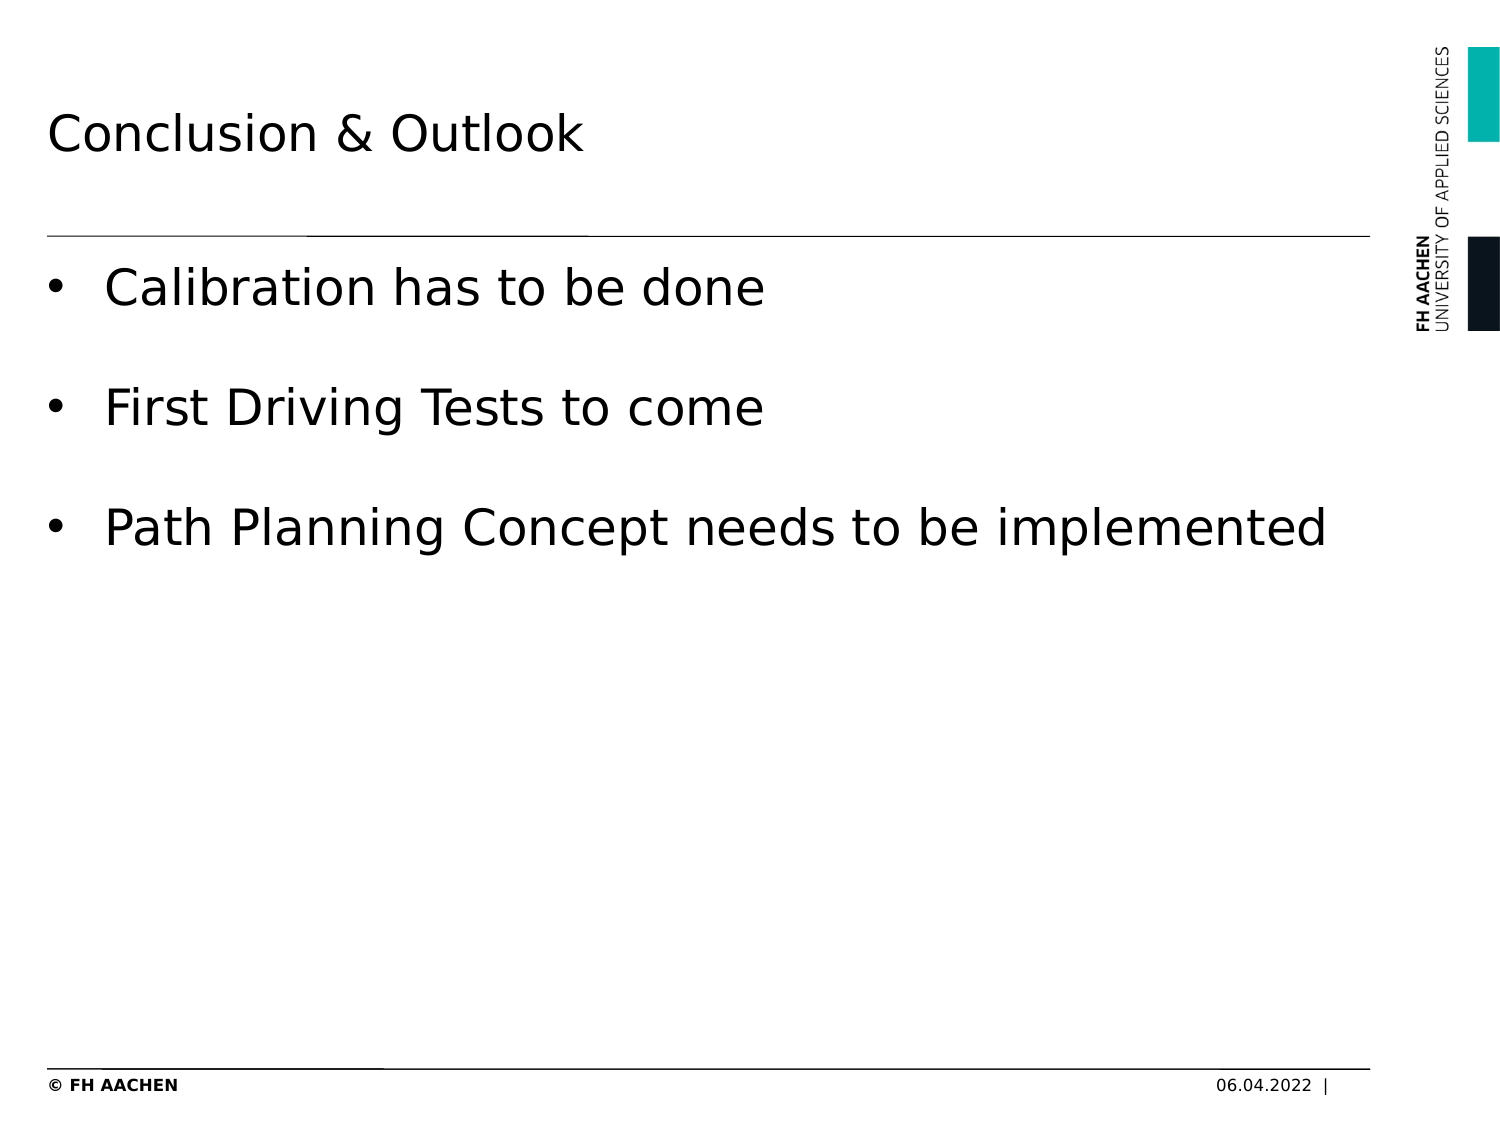

# Conclusion & Outlook
Calibration has to be done

First Driving Tests to come

Path Planning Concept needs to be implemented
© FH AACHEN
06.04.2022  |
56